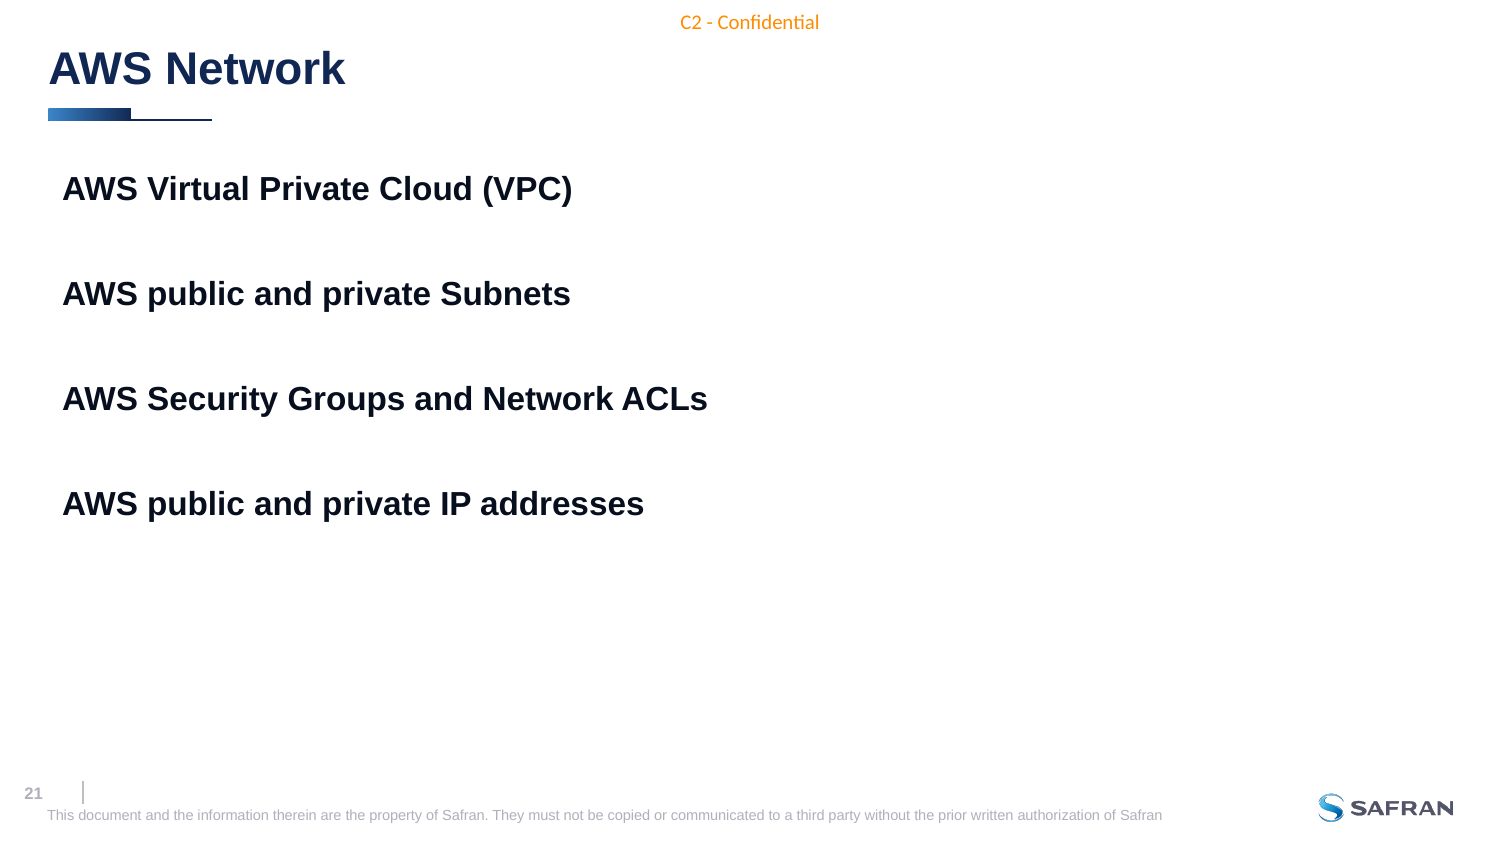

# AWS Network
AWS Virtual Private Cloud (VPC)

AWS public and private Subnets

AWS Security Groups and Network ACLs

AWS public and private IP addresses